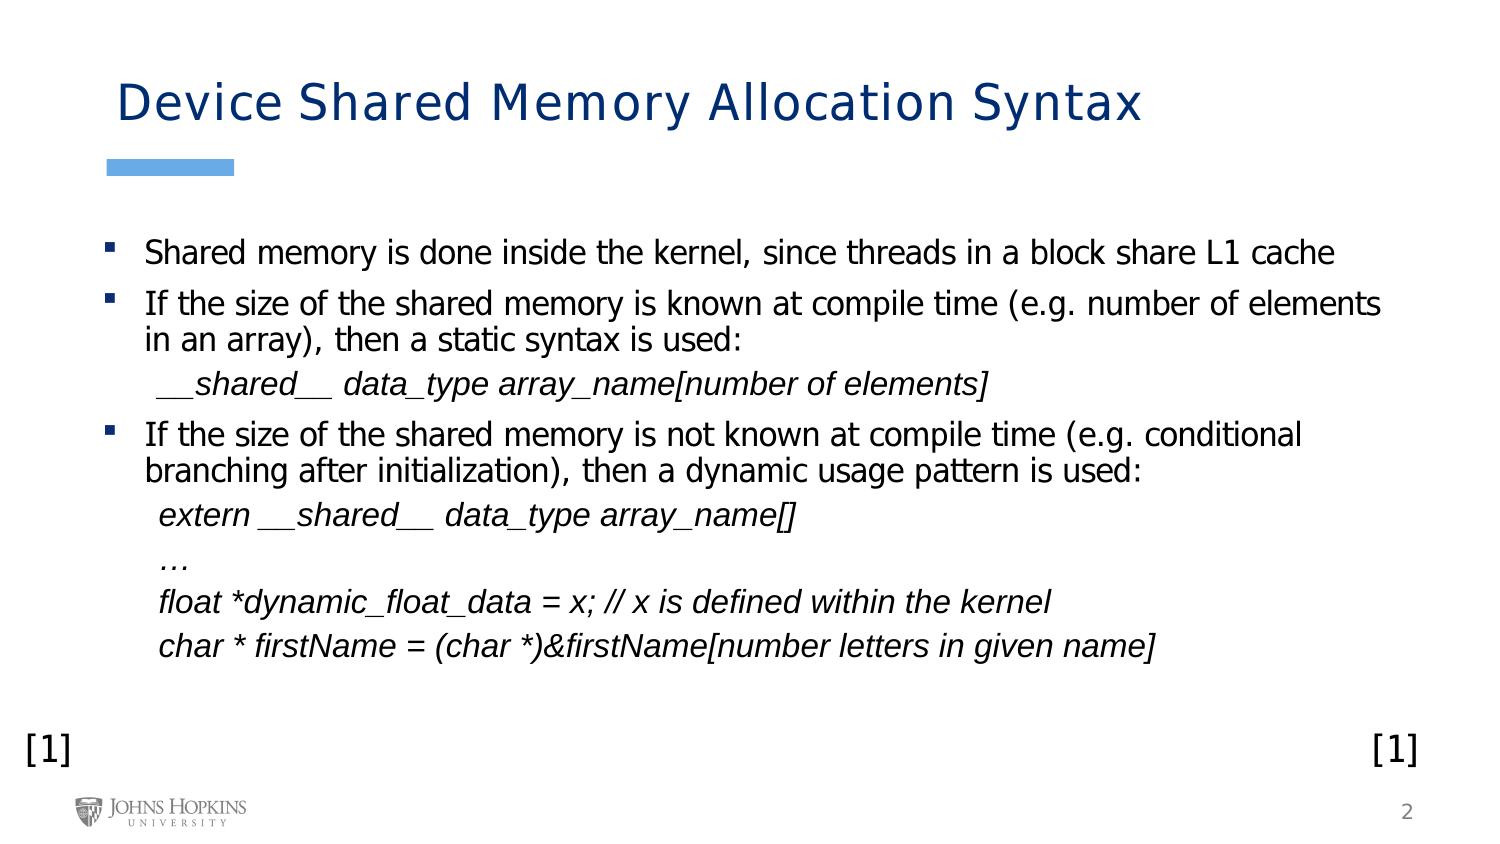

Device Shared Memory Allocation Syntax
Shared memory is done inside the kernel, since threads in a block share L1 cache
If the size of the shared memory is known at compile time (e.g. number of elements in an array), then a static syntax is used:
__shared__ data_type array_name[number of elements]
If the size of the shared memory is not known at compile time (e.g. conditional branching after initialization), then a dynamic usage pattern is used:
extern __shared__ data_type array_name[]
…
float *dynamic_float_data = x; // x is defined within the kernel
char * firstName = (char *)&firstName[number letters in given name]
[1]
[1]